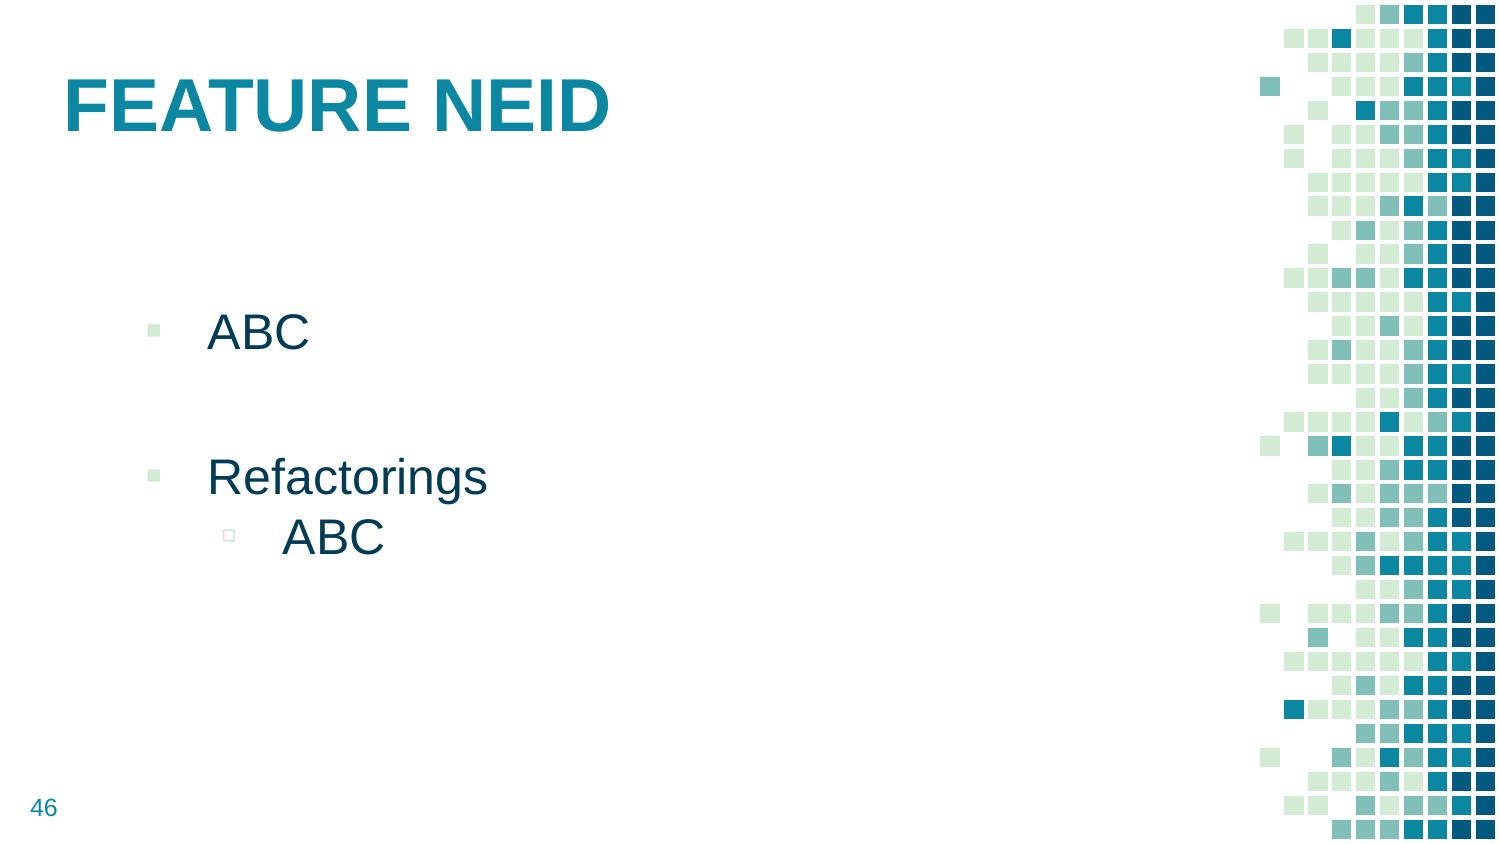

# FEATURE NEID
ABC

Refactorings
ABC
46